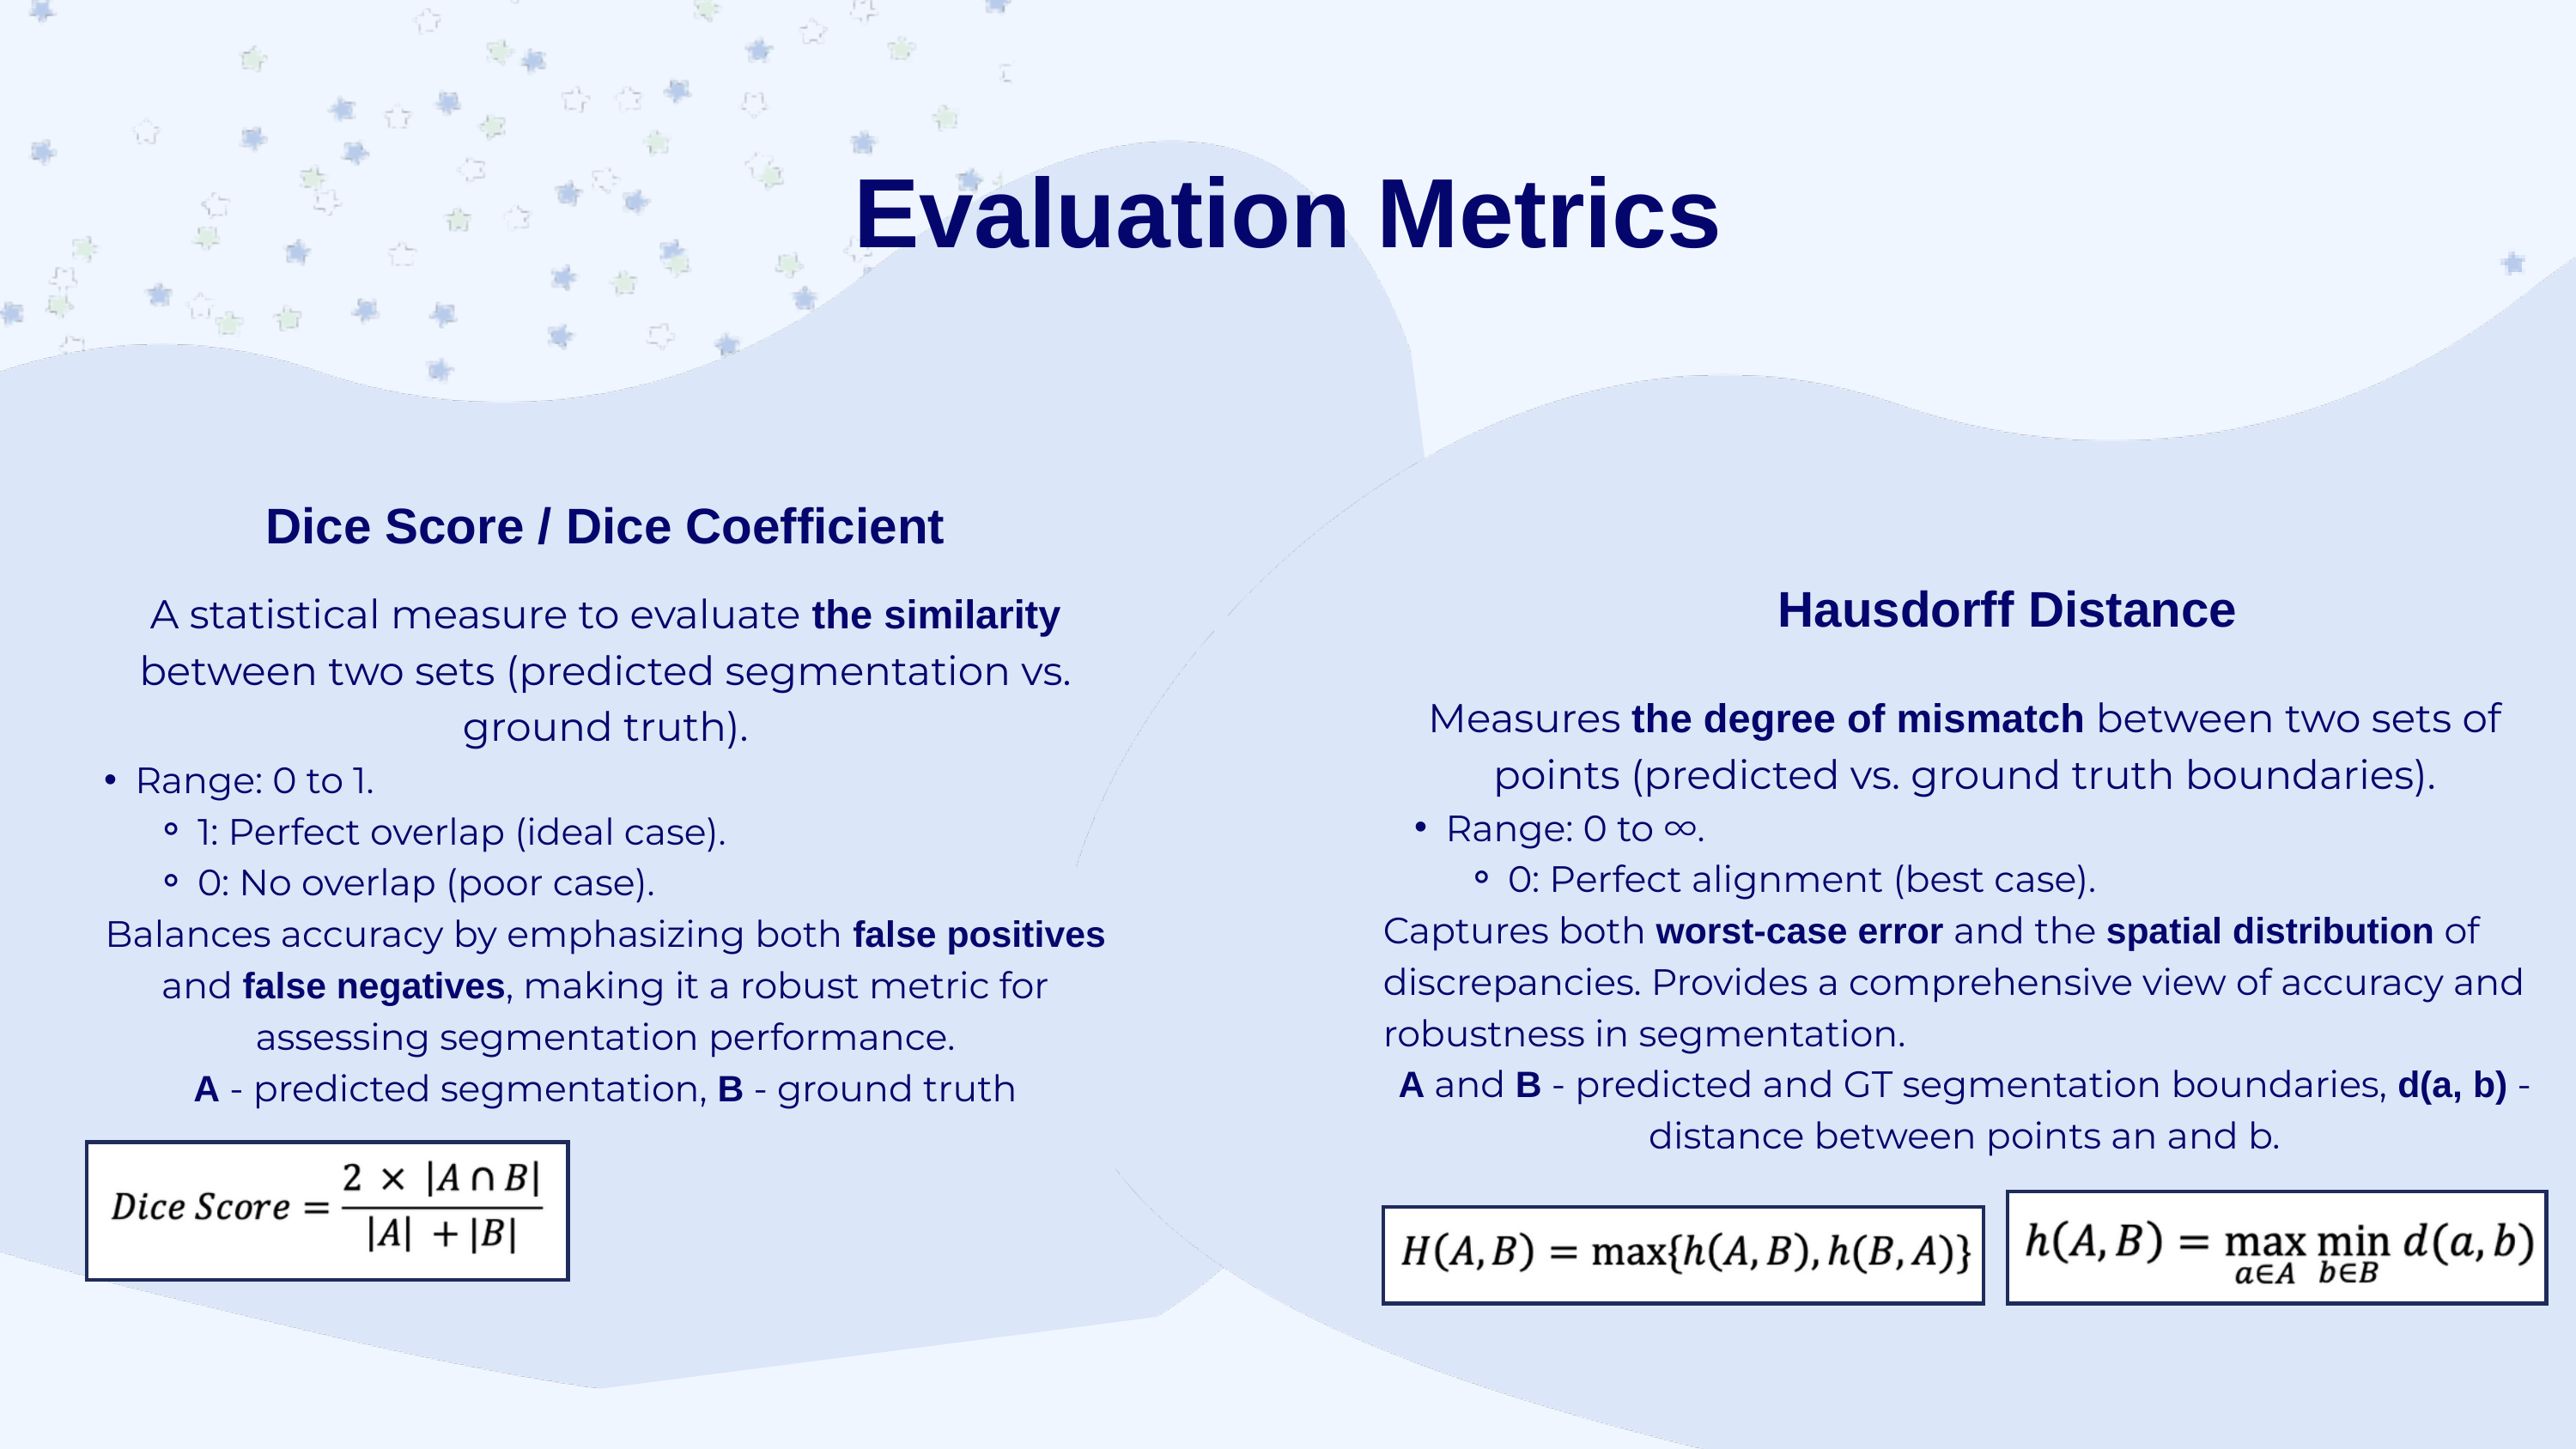

Evaluation Metrics

Dice Score / Dice Coefficient
Hausdorff Distance
A statistical measure to evaluate the similarity between two sets (predicted segmentation vs. ground truth).
Range: 0 to 1.
1: Perfect overlap (ideal case).
0: No overlap (poor case).
Balances accuracy by emphasizing both false positives and false negatives, making it a robust metric for assessing segmentation performance.
A - predicted segmentation, B - ground truth
Measures the degree of mismatch between two sets of points (predicted vs. ground truth boundaries).
Range: 0 to ∞.
0: Perfect alignment (best case).
Captures both worst-case error and the spatial distribution of discrepancies. Provides a comprehensive view of accuracy and robustness in segmentation.
A and B - predicted and GT segmentation boundaries, d(a, b) - distance between points an and b.